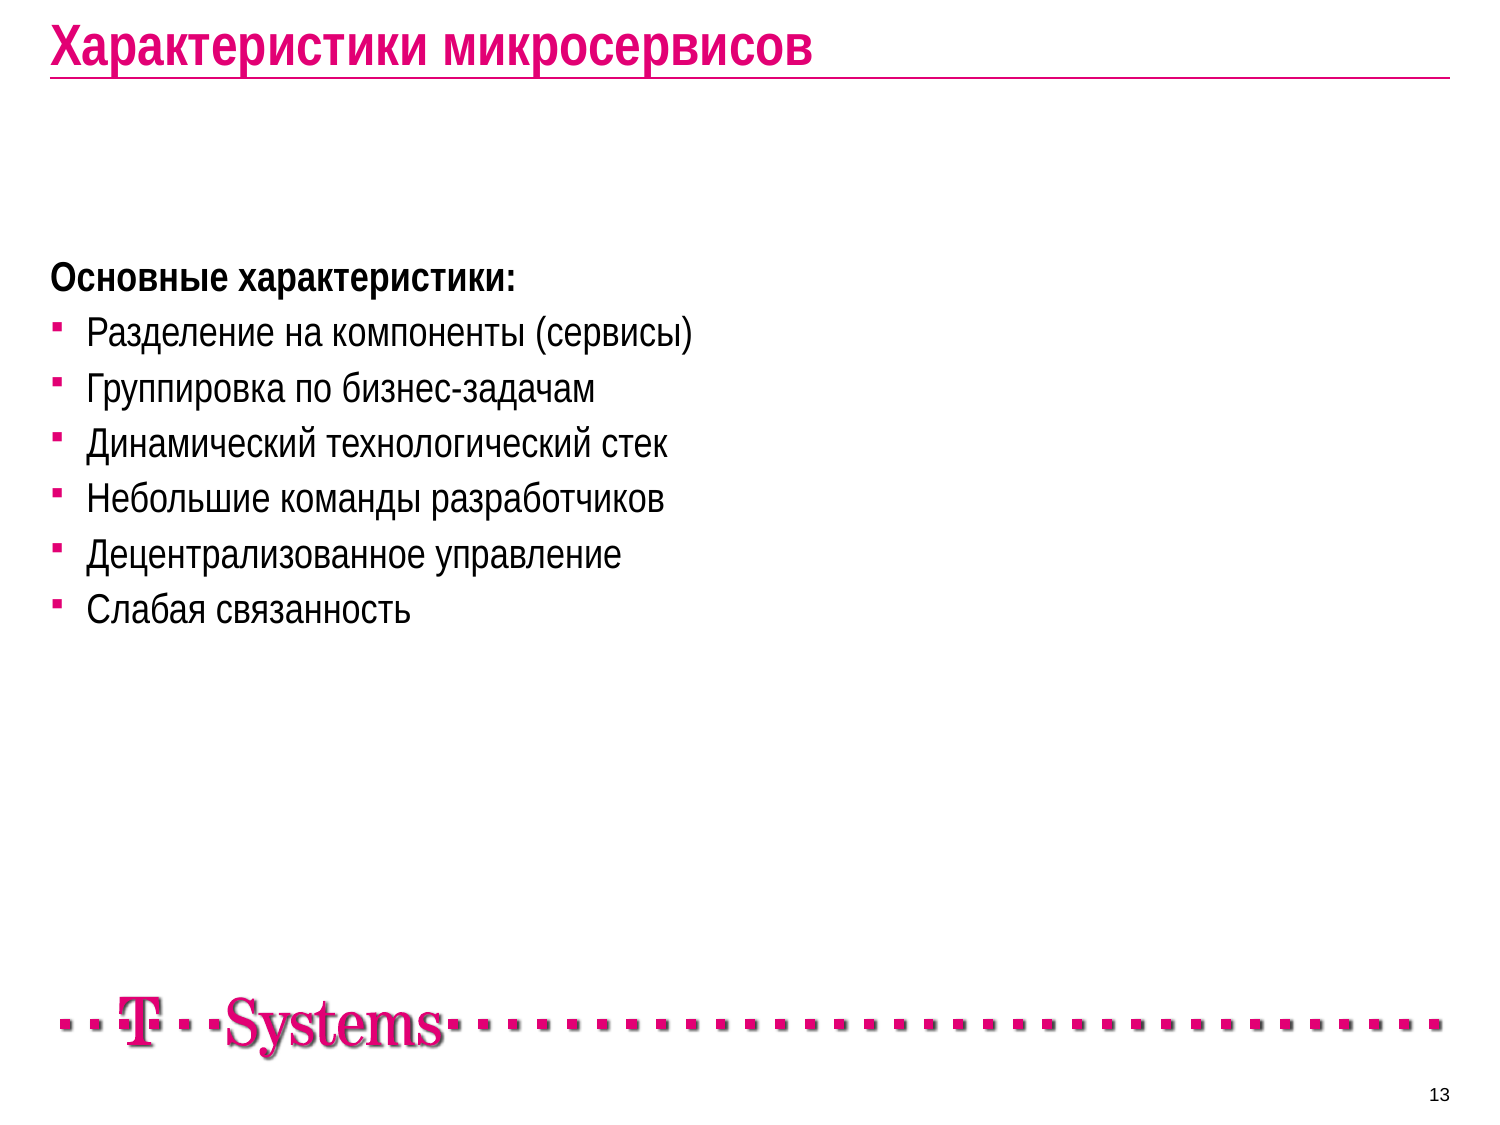

# Характеристики микросервисов
Основные характеристики:
Разделение на компоненты (сервисы)
Группировка по бизнес-задачам
Динамический технологический стек
Небольшие команды разработчиков
Децентрализованное управление
Слабая связанность

13